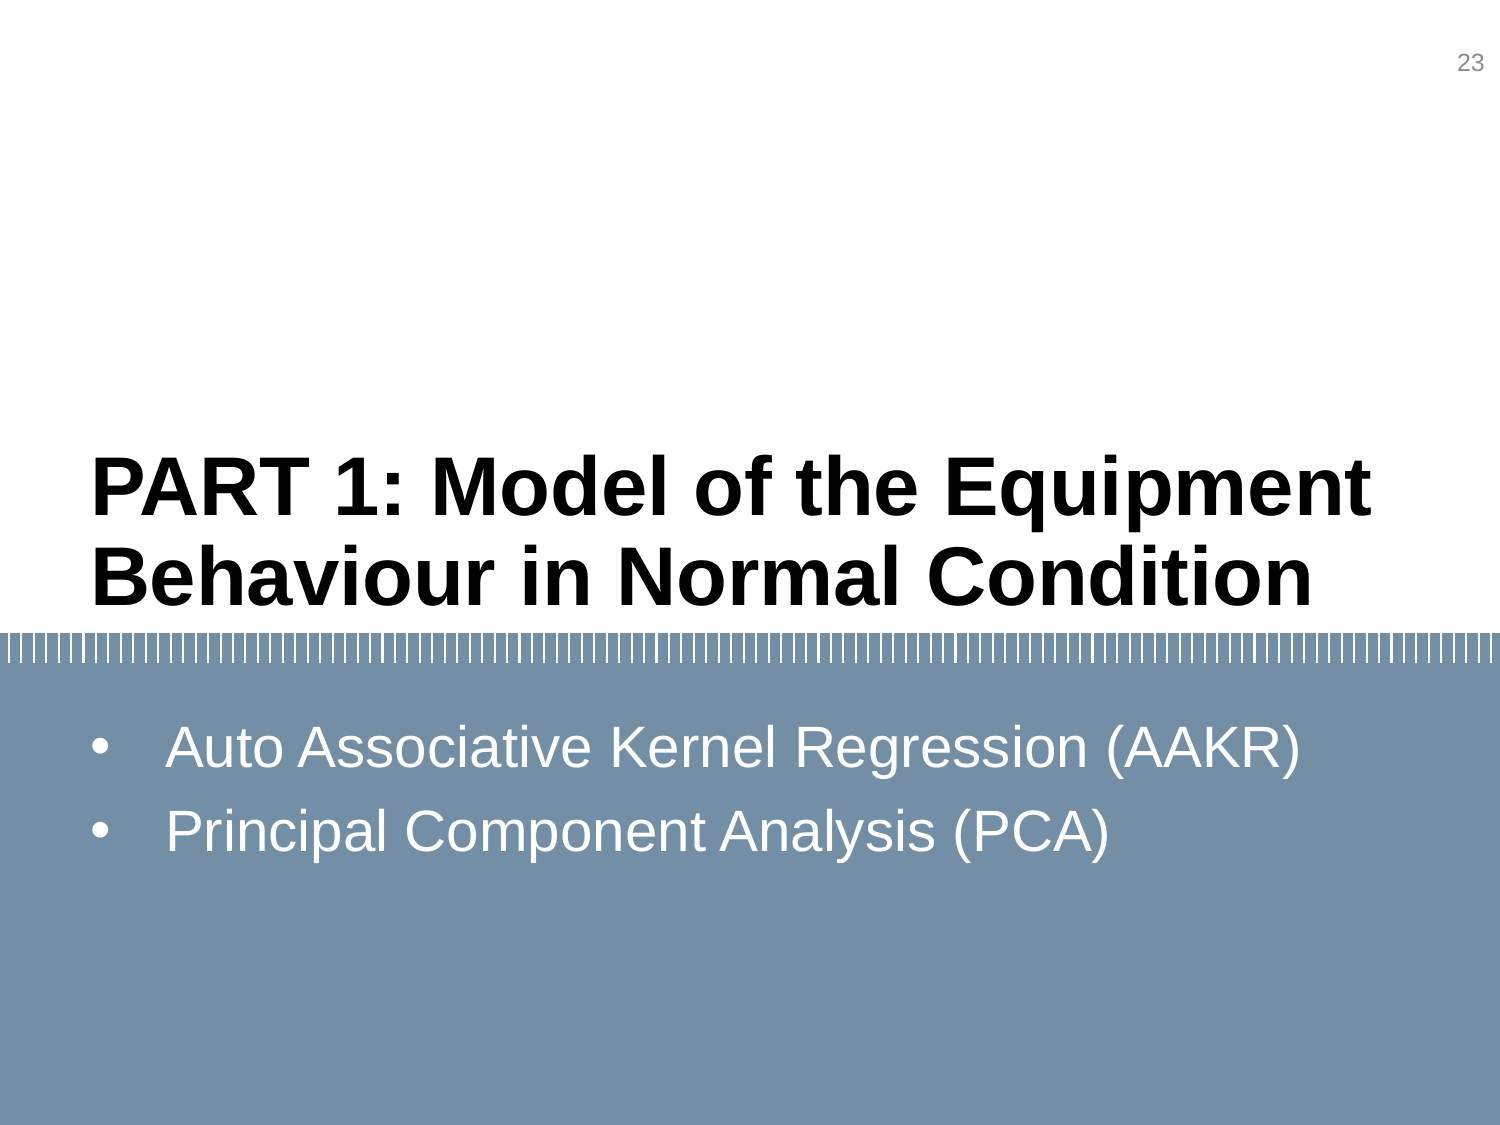

23
# PART 1: Model of the Equipment Behaviour in Normal Condition
Auto Associative Kernel Regression (AAKR)
Principal Component Analysis (PCA)